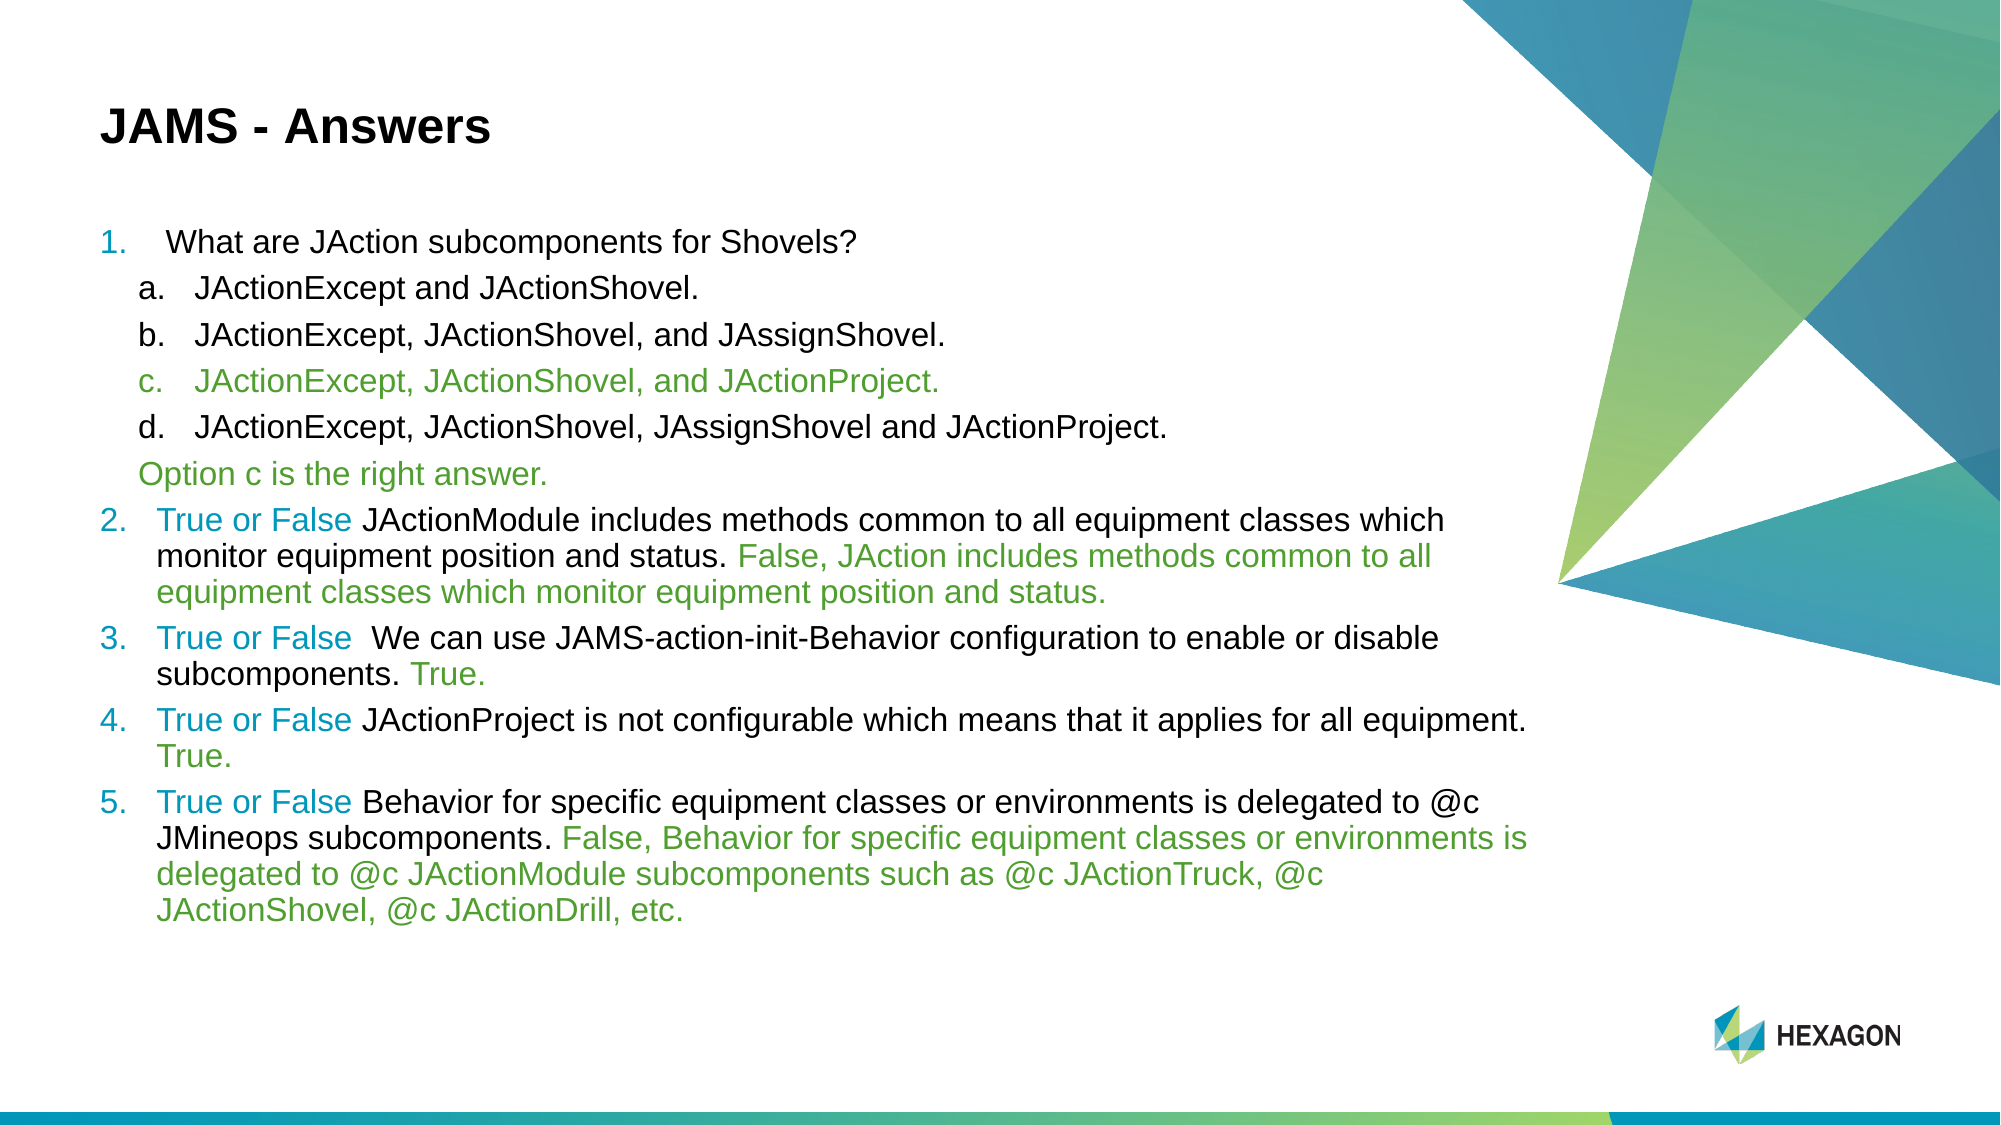

# JAMS - Answers
 What are JAction subcomponents for Shovels?
JActionExcept and JActionShovel.
JActionExcept, JActionShovel, and JAssignShovel.
JActionExcept, JActionShovel, and JActionProject.
JActionExcept, JActionShovel, JAssignShovel and JActionProject.
Option c is the right answer.
True or False JActionModule includes methods common to all equipment classes which monitor equipment position and status. False, JAction includes methods common to all equipment classes which monitor equipment position and status.
True or False  We can use JAMS-action-init-Behavior configuration to enable or disable subcomponents. True.
True or False JActionProject is not configurable which means that it applies for all equipment. True.
True or False Behavior for specific equipment classes or environments is delegated to @c JMineops subcomponents. False, Behavior for specific equipment classes or environments is delegated to @c JActionModule subcomponents such as @c JActionTruck, @c JActionShovel, @c JActionDrill, etc.